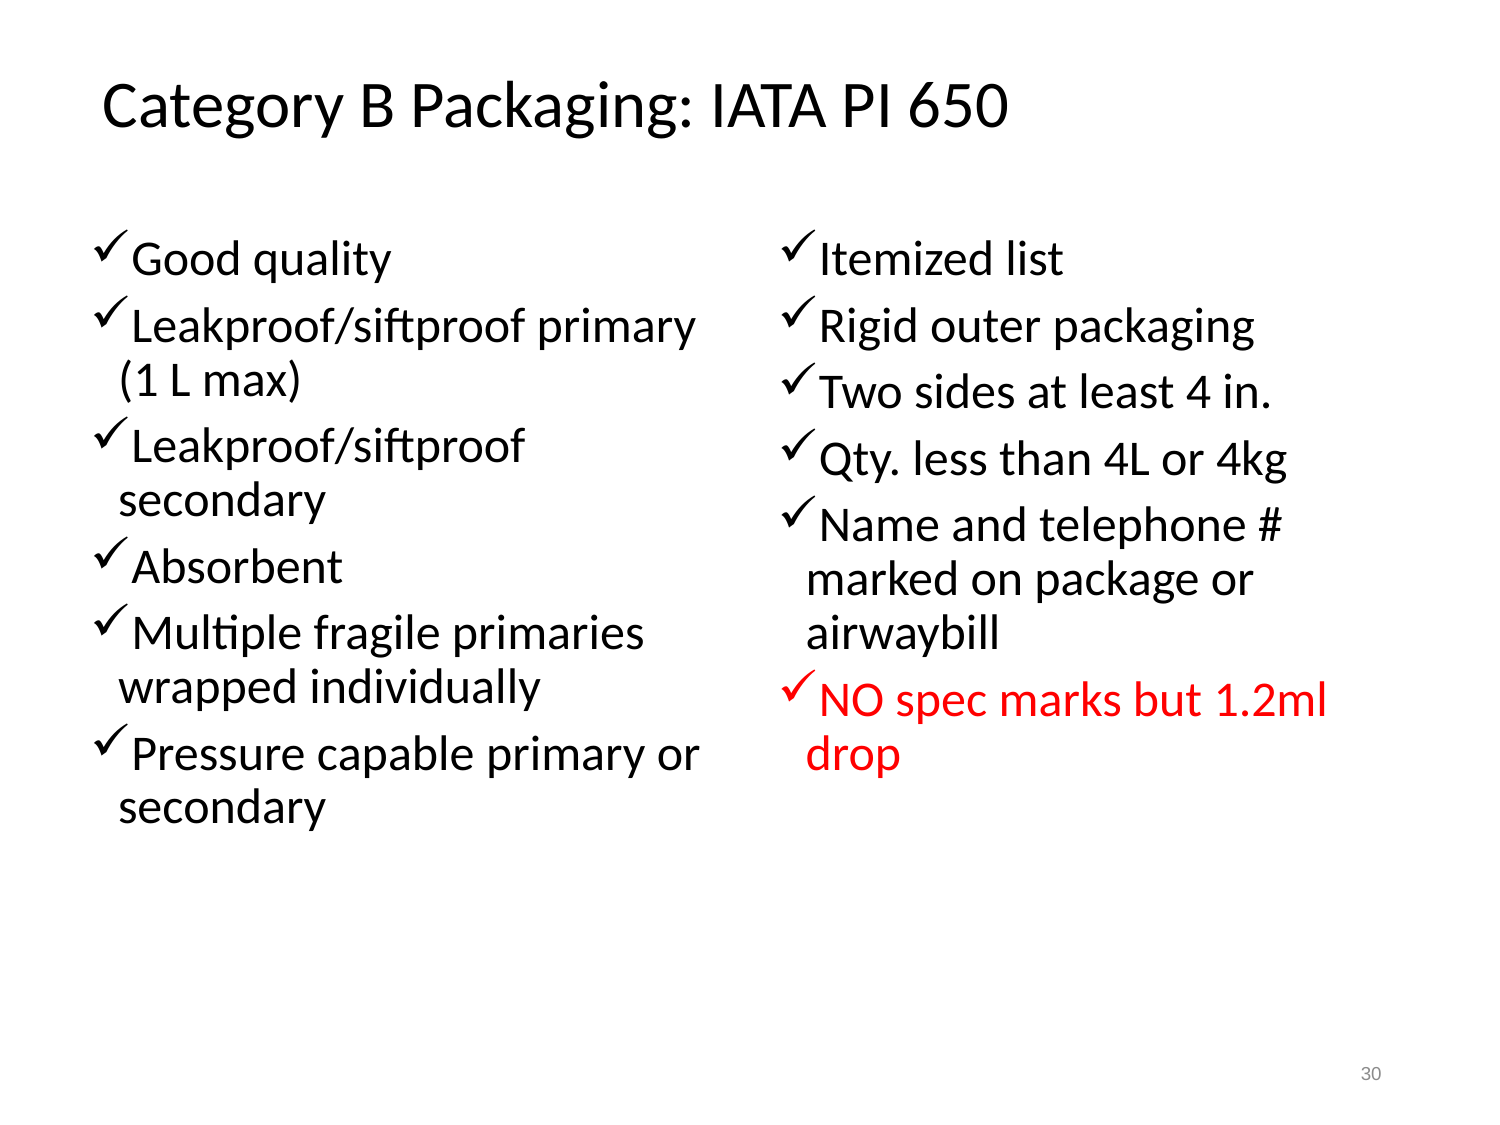

# Category B Packaging: IATA PI 650

Good quality
Leakproof/siftproof primary (1 L max)
Leakproof/siftproof secondary
Absorbent
Multiple fragile primaries wrapped individually
Pressure capable primary or secondary
Itemized list
Rigid outer packaging
Two sides at least 4 in.
Qty. less than 4L or 4kg
Name and telephone # marked on package or airwaybill
NO spec marks but 1.2ml drop

30
Slide 30